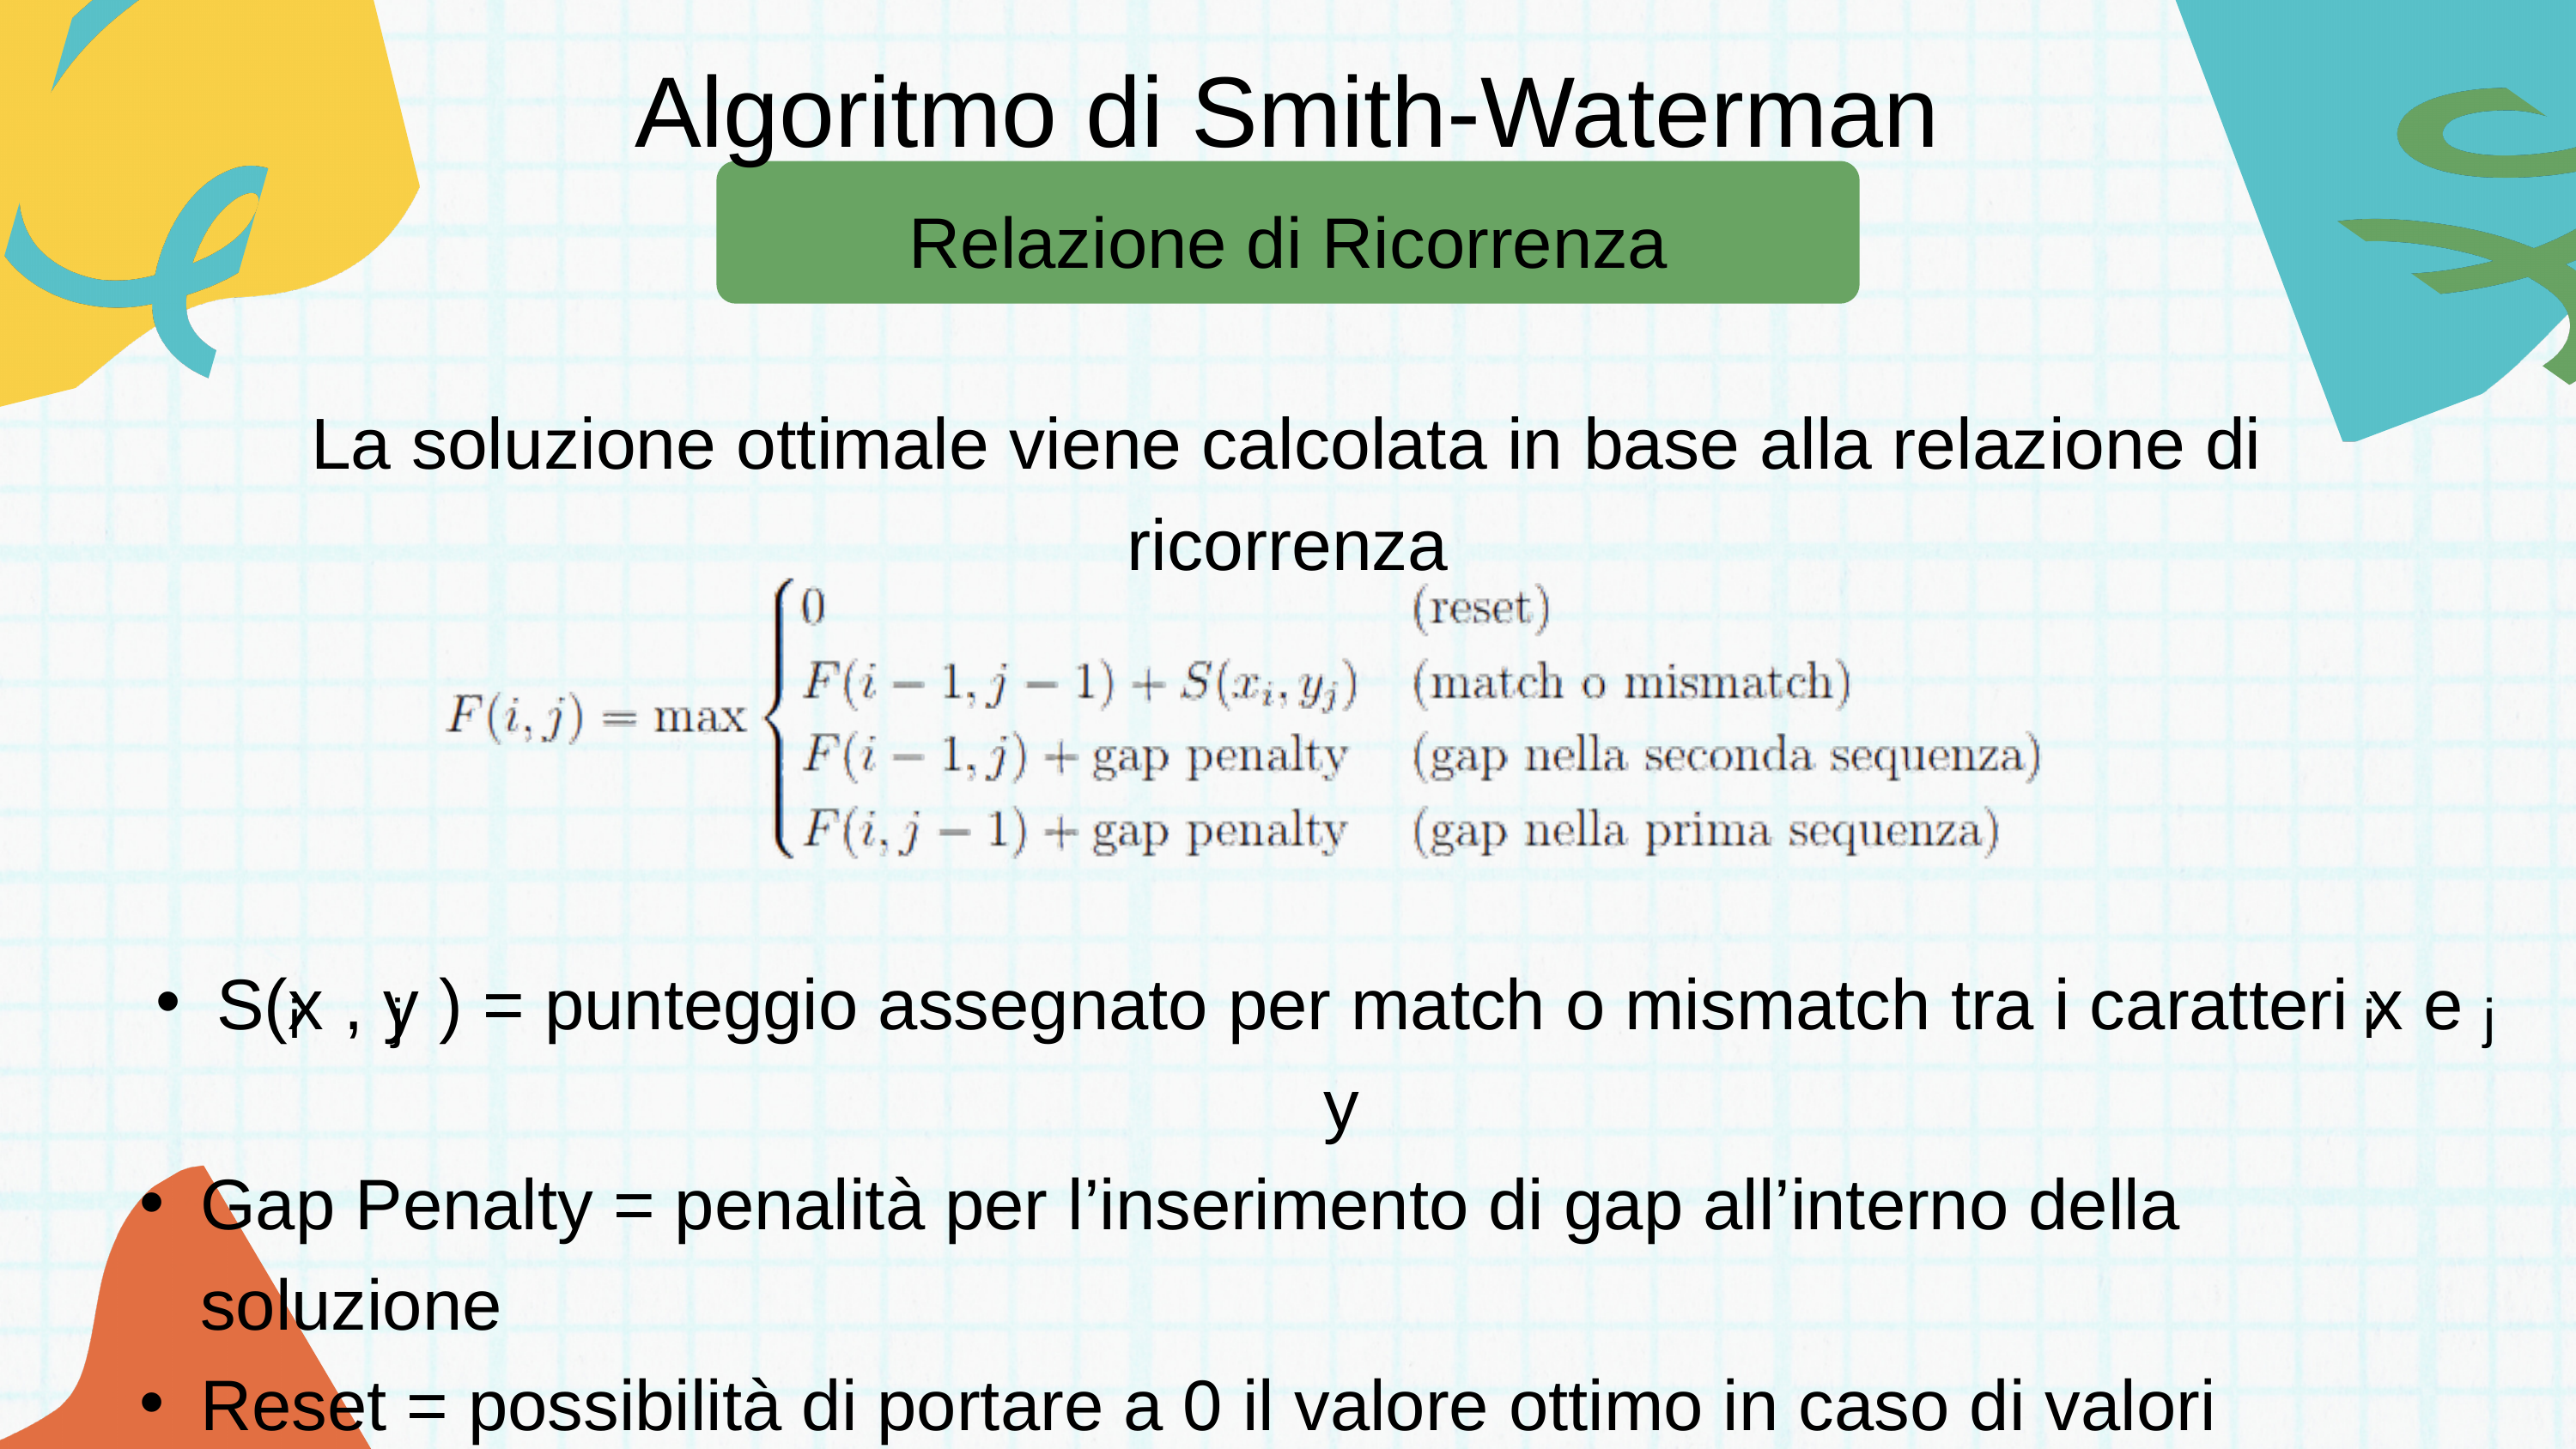

Algoritmo di Smith-Waterman

Relazione di Ricorrenza
La soluzione ottimale viene calcolata in base alla relazione di ricorrenza

S(x , y ) = punteggio assegnato per match o mismatch tra i caratteri x e y
Gap Penalty = penalità per l’inserimento di gap all’interno della soluzione
Reset = possibilità di portare a 0 il valore ottimo in caso di valori negativi
j
j
i
i